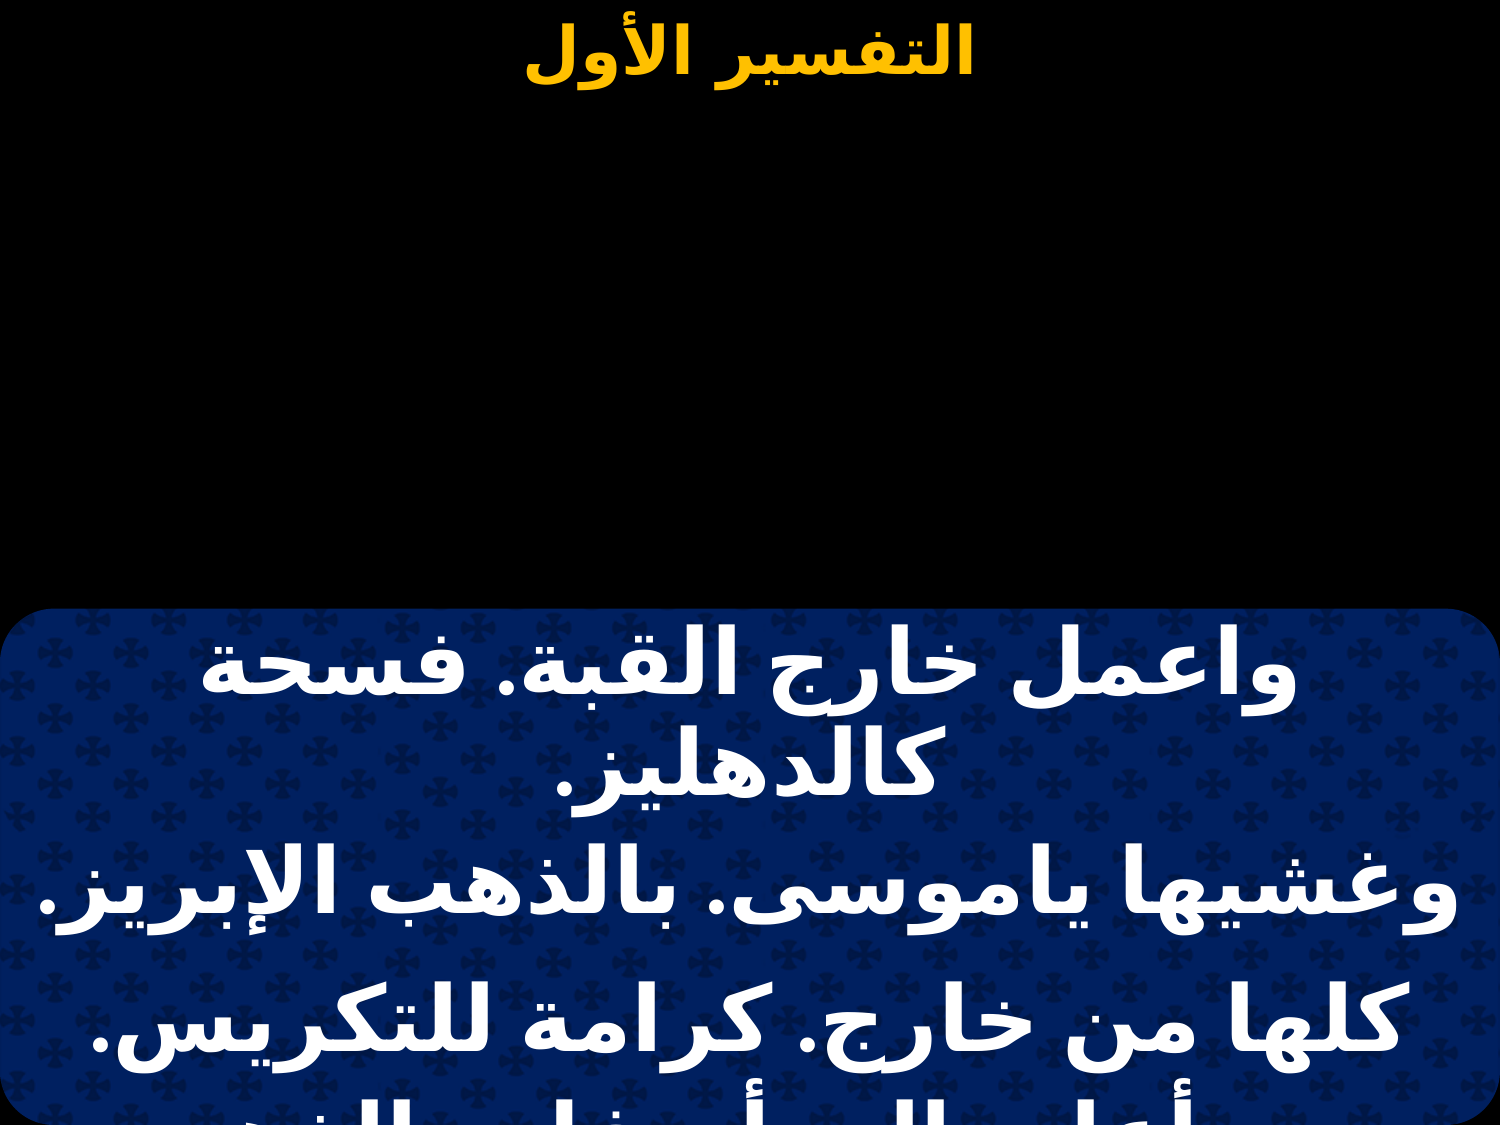

#
| واعمل خارج القبة. فسحة كالدهليز. |
| --- |
| وغشيها ياموسى. بالذهب الإبريز. |
|  |
| كلها من خارج. كرامة للتكريس. |
| من أعلى إلى أسفل. بالذهب الموزون. |